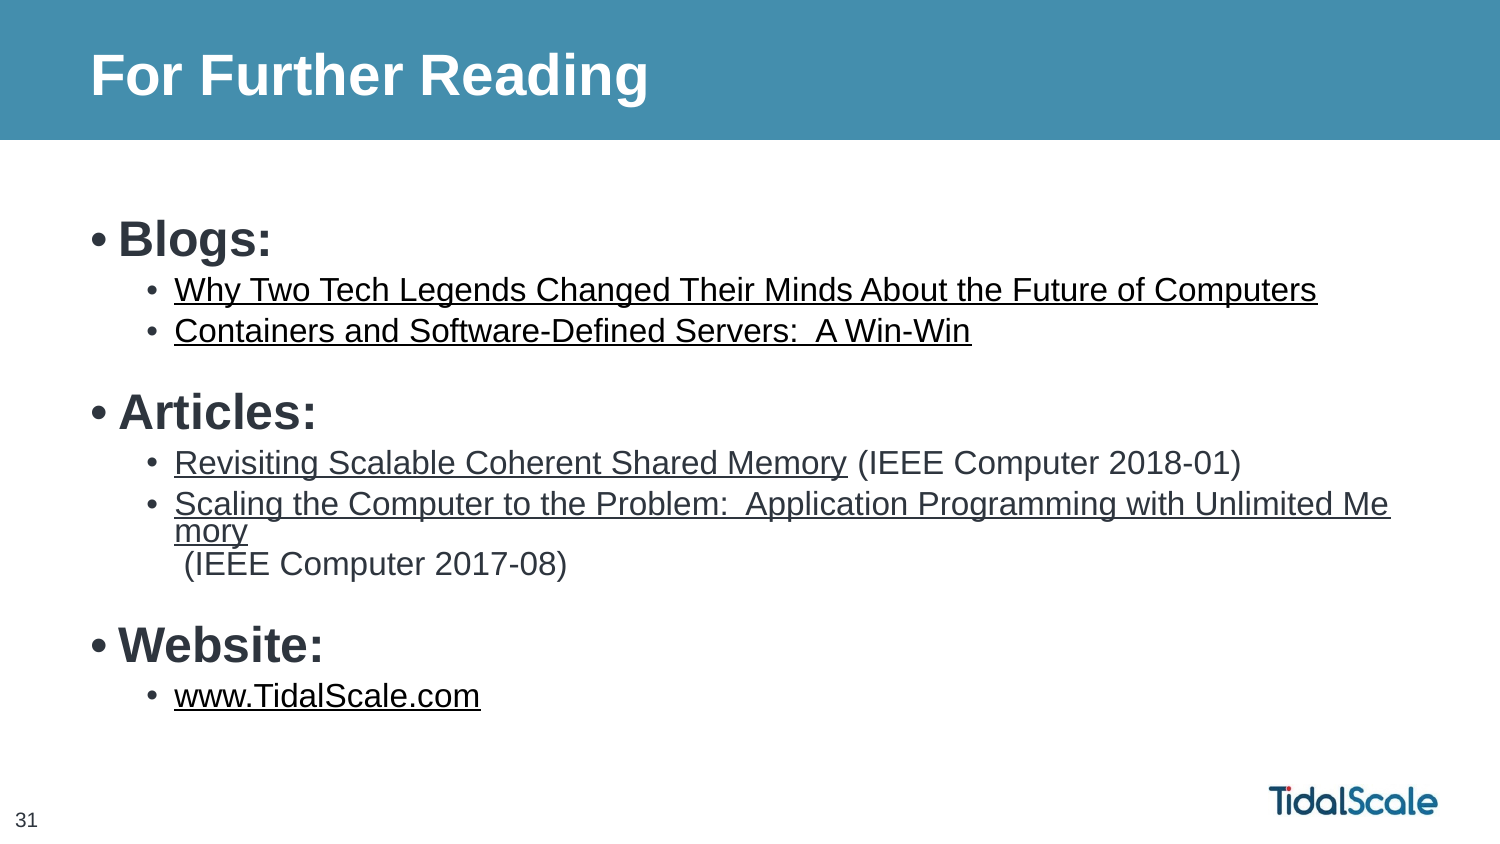

# For Further Reading
Blogs:
Why Two Tech Legends Changed Their Minds About the Future of Computers
Containers and Software-Defined Servers:  A Win-Win
Articles:
Revisiting Scalable Coherent Shared Memory (IEEE Computer 2018-01)
Scaling the Computer to the Problem:  Application Programming with Unlimited Memory (IEEE Computer 2017-08)
Website:
www.TidalScale.com
31